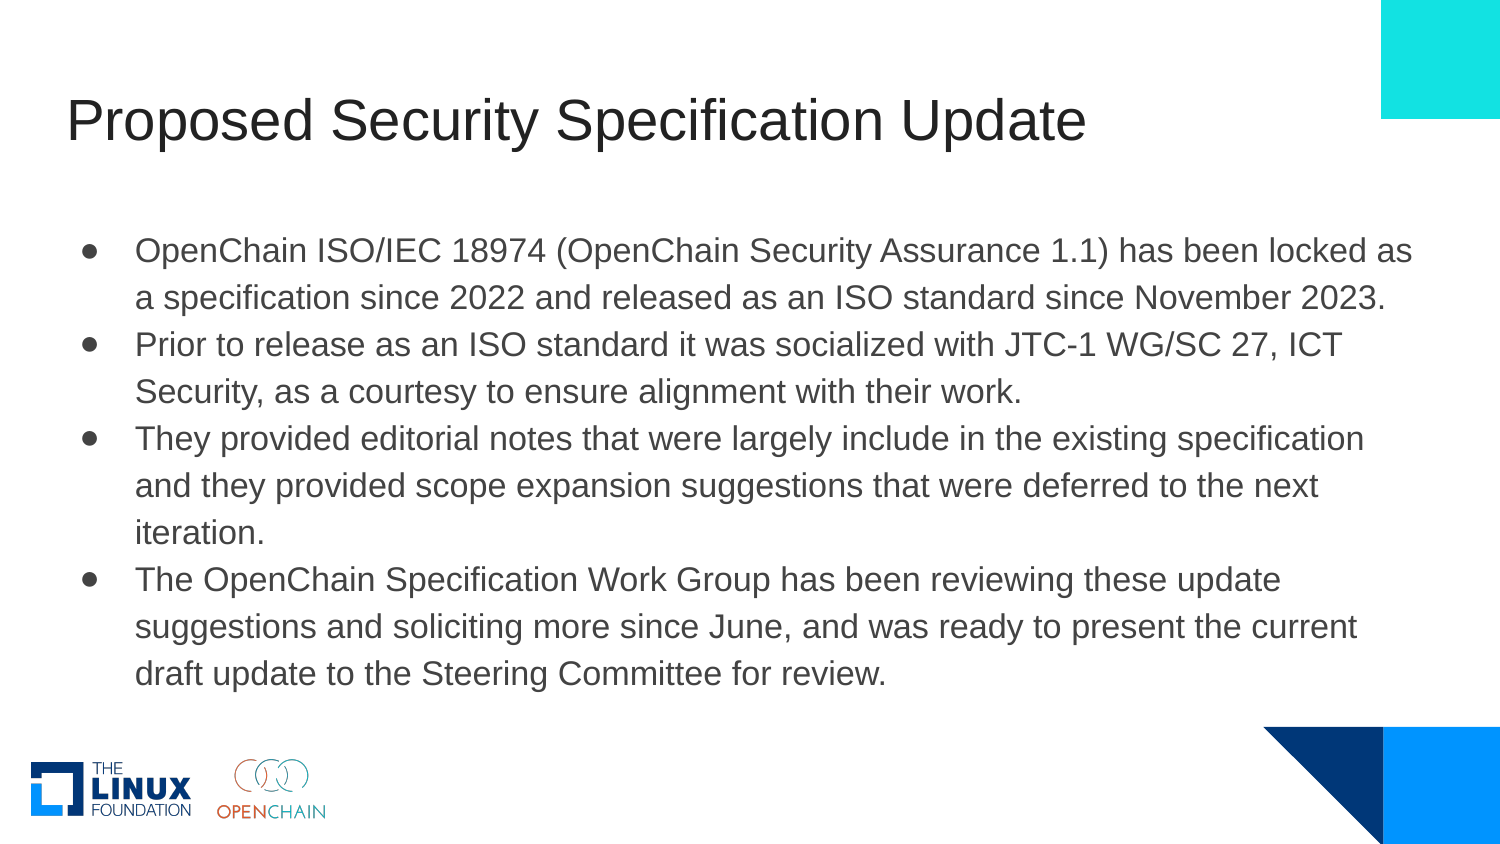

# Proposed Security Specification Update
OpenChain ISO/IEC 18974 (OpenChain Security Assurance 1.1) has been locked as a specification since 2022 and released as an ISO standard since November 2023.
Prior to release as an ISO standard it was socialized with JTC-1 WG/SC 27, ICT Security, as a courtesy to ensure alignment with their work.
They provided editorial notes that were largely include in the existing specification and they provided scope expansion suggestions that were deferred to the next iteration.
The OpenChain Specification Work Group has been reviewing these update suggestions and soliciting more since June, and was ready to present the current draft update to the Steering Committee for review.